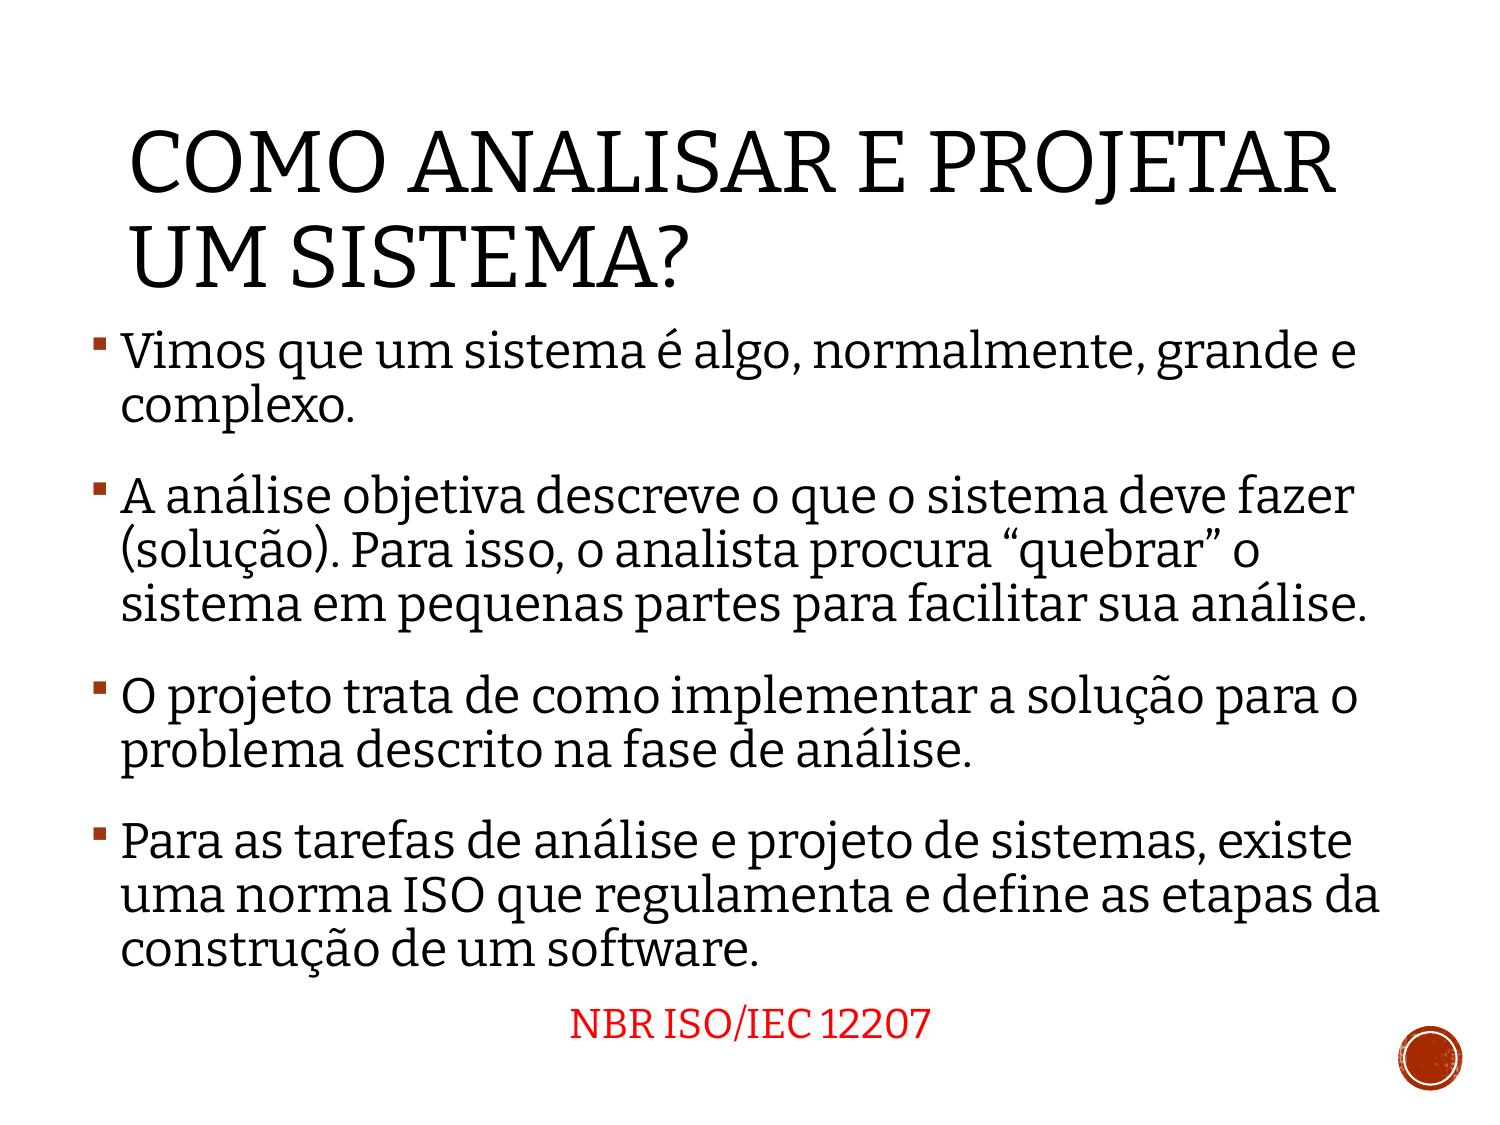

# Como analisar e projetar um sistema?
Vimos que um sistema é algo, normalmente, grande e complexo.
A análise objetiva descreve o que o sistema deve fazer (solução). Para isso, o analista procura “quebrar” o sistema em pequenas partes para facilitar sua análise.
O projeto trata de como implementar a solução para o problema descrito na fase de análise.
Para as tarefas de análise e projeto de sistemas, existe uma norma ISO que regulamenta e define as etapas da construção de um software.
NBR ISO/IEC 12207